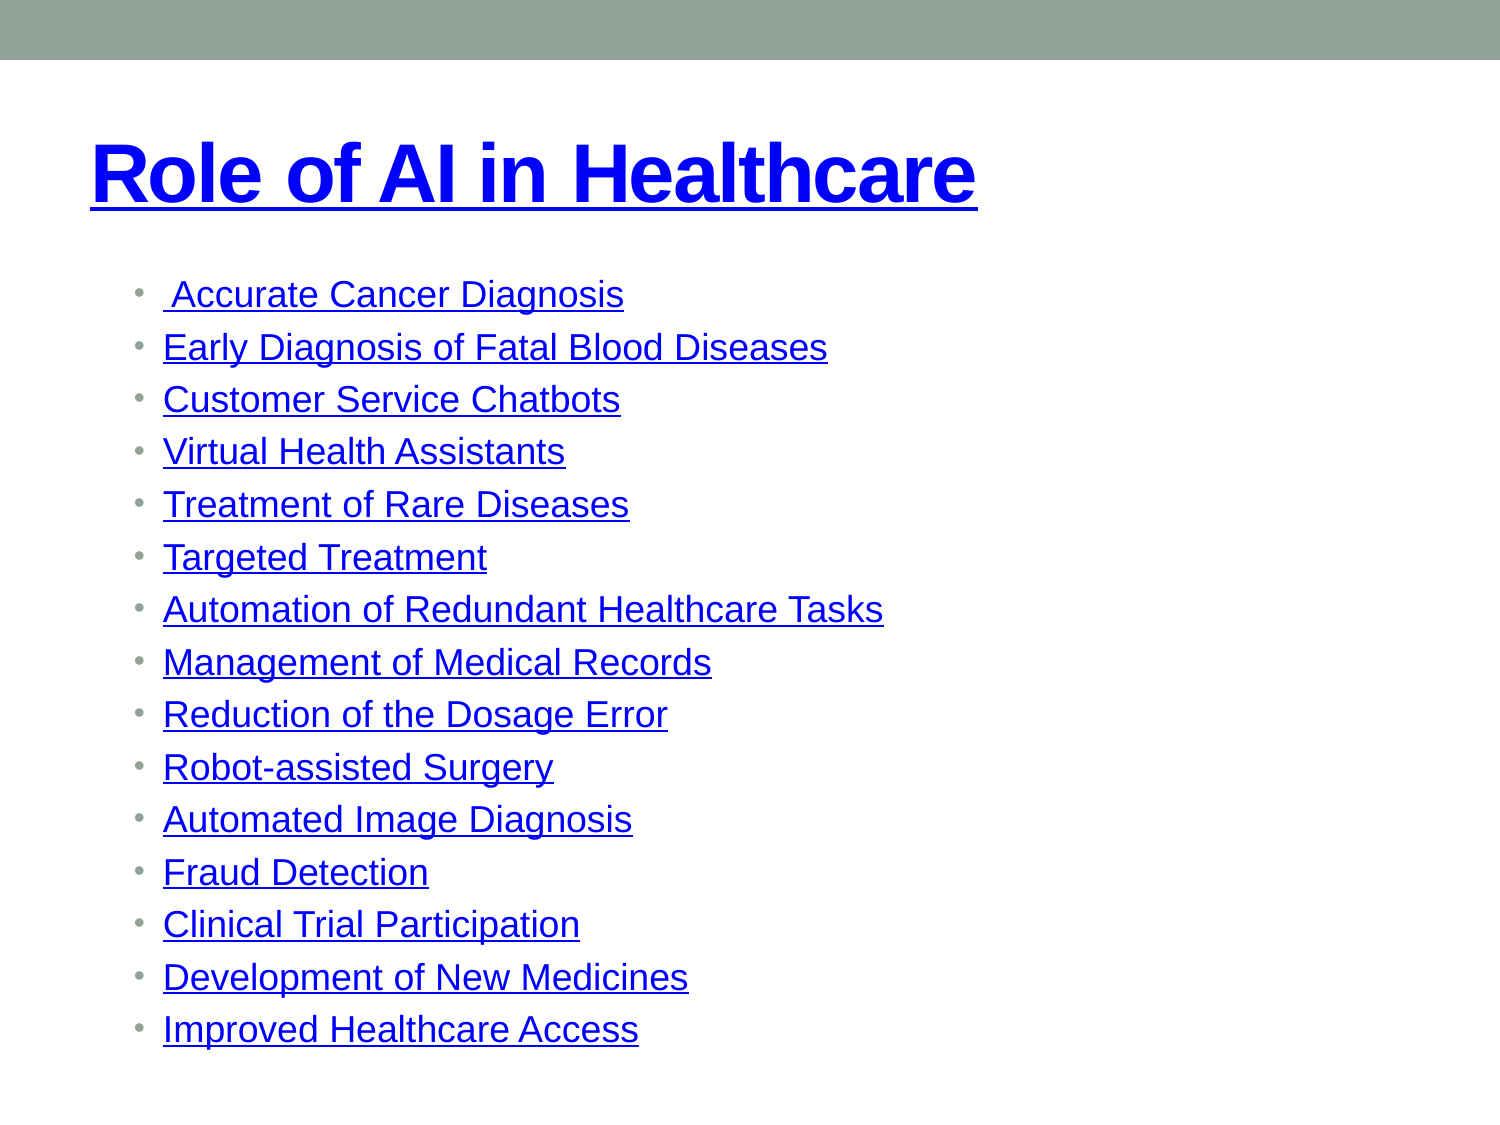

# Role of AI in Healthcare
 Accurate Cancer Diagnosis
Early Diagnosis of Fatal Blood Diseases
Customer Service Chatbots
Virtual Health Assistants
Treatment of Rare Diseases
Targeted Treatment
Automation of Redundant Healthcare Tasks
Management of Medical Records
Reduction of the Dosage Error
Robot-assisted Surgery
Automated Image Diagnosis
Fraud Detection
Clinical Trial Participation
Development of New Medicines
Improved Healthcare Access